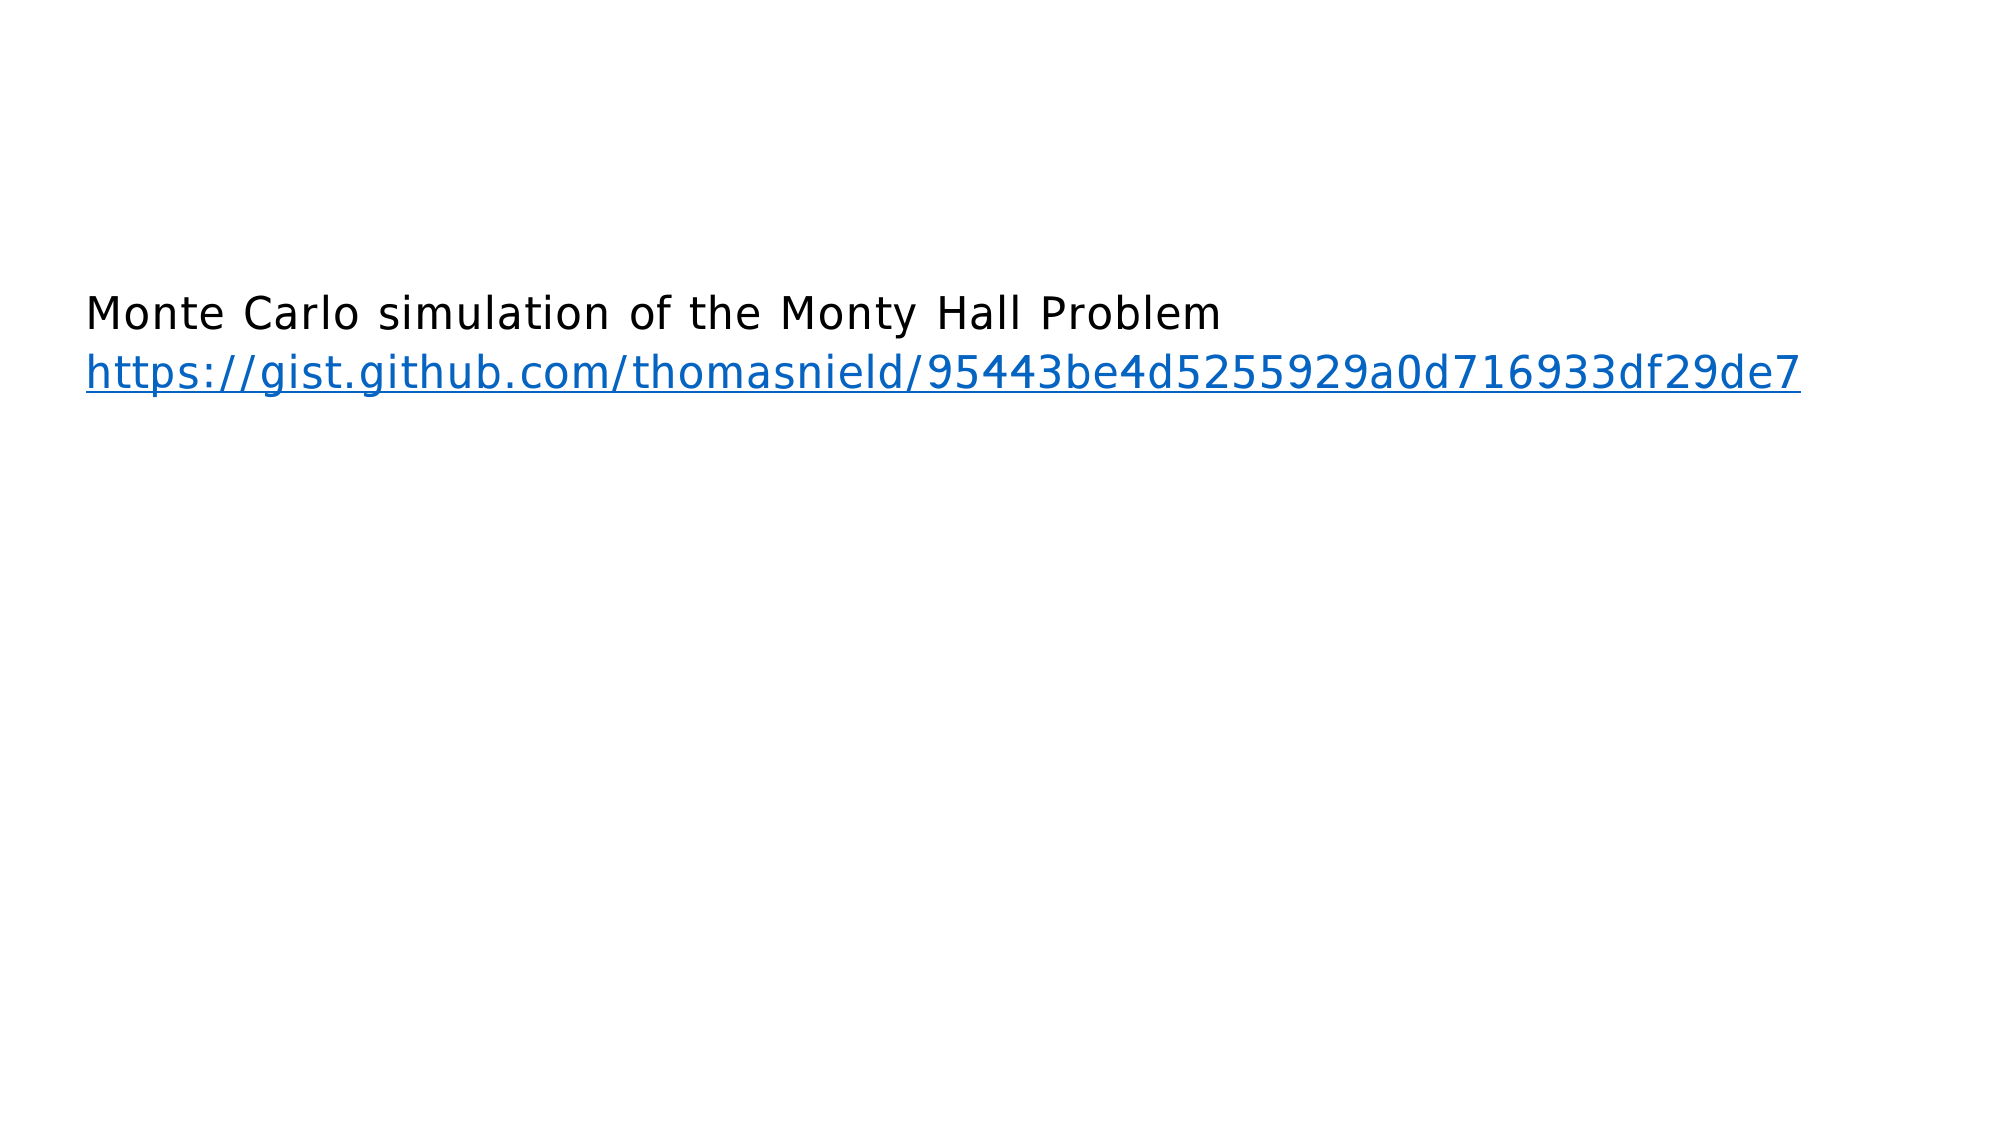

Monte Carlo simulation of the Monty Hall Problem
https://gist.github.com/thomasnield/95443be4d5255929a0d716933df29de7
19